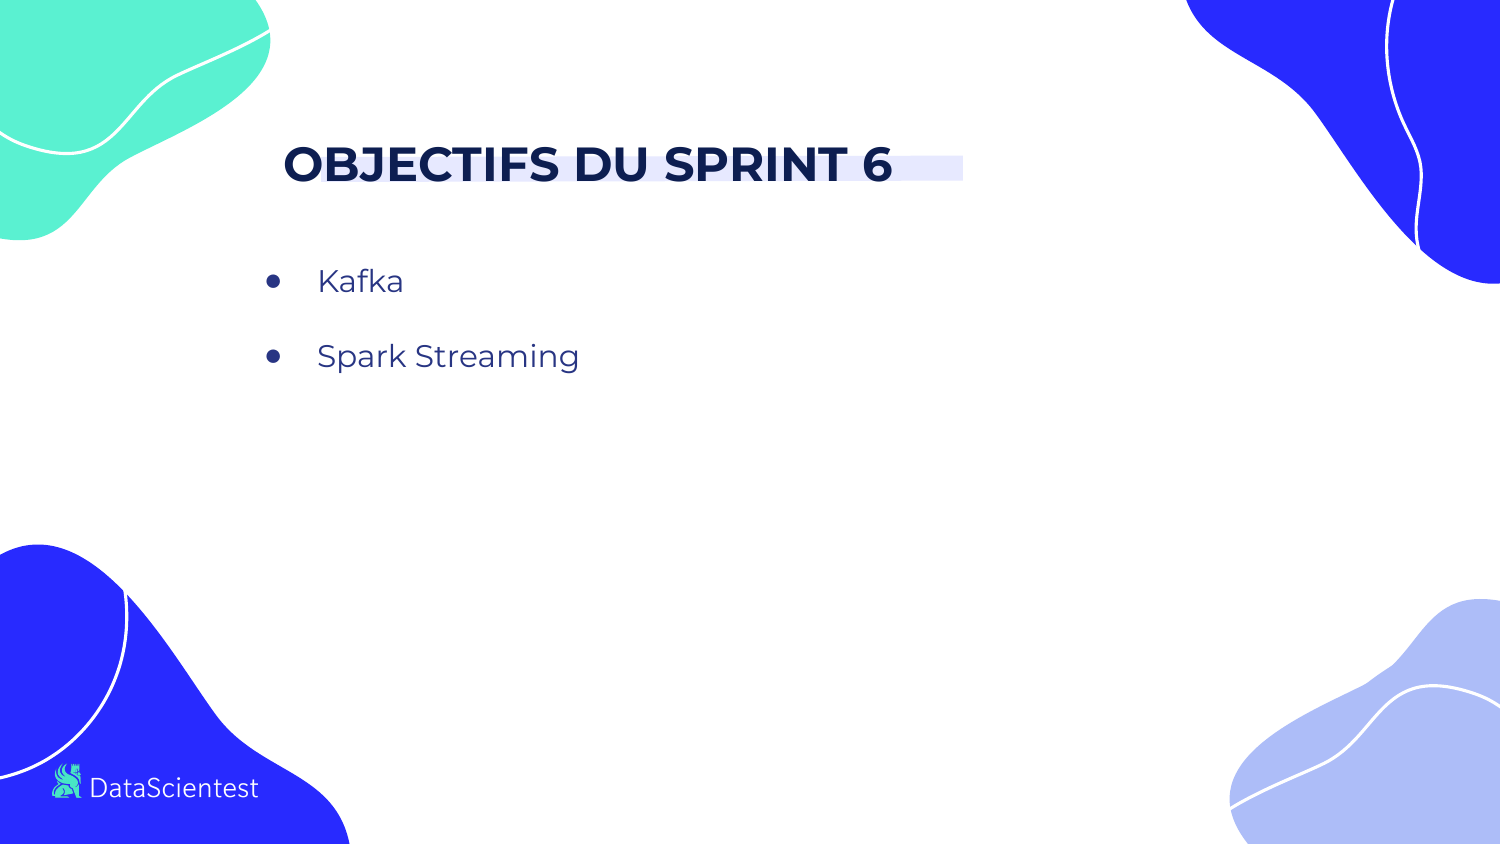

OBJECTIFS DU SPRINT 6
Kafka

Spark Streaming